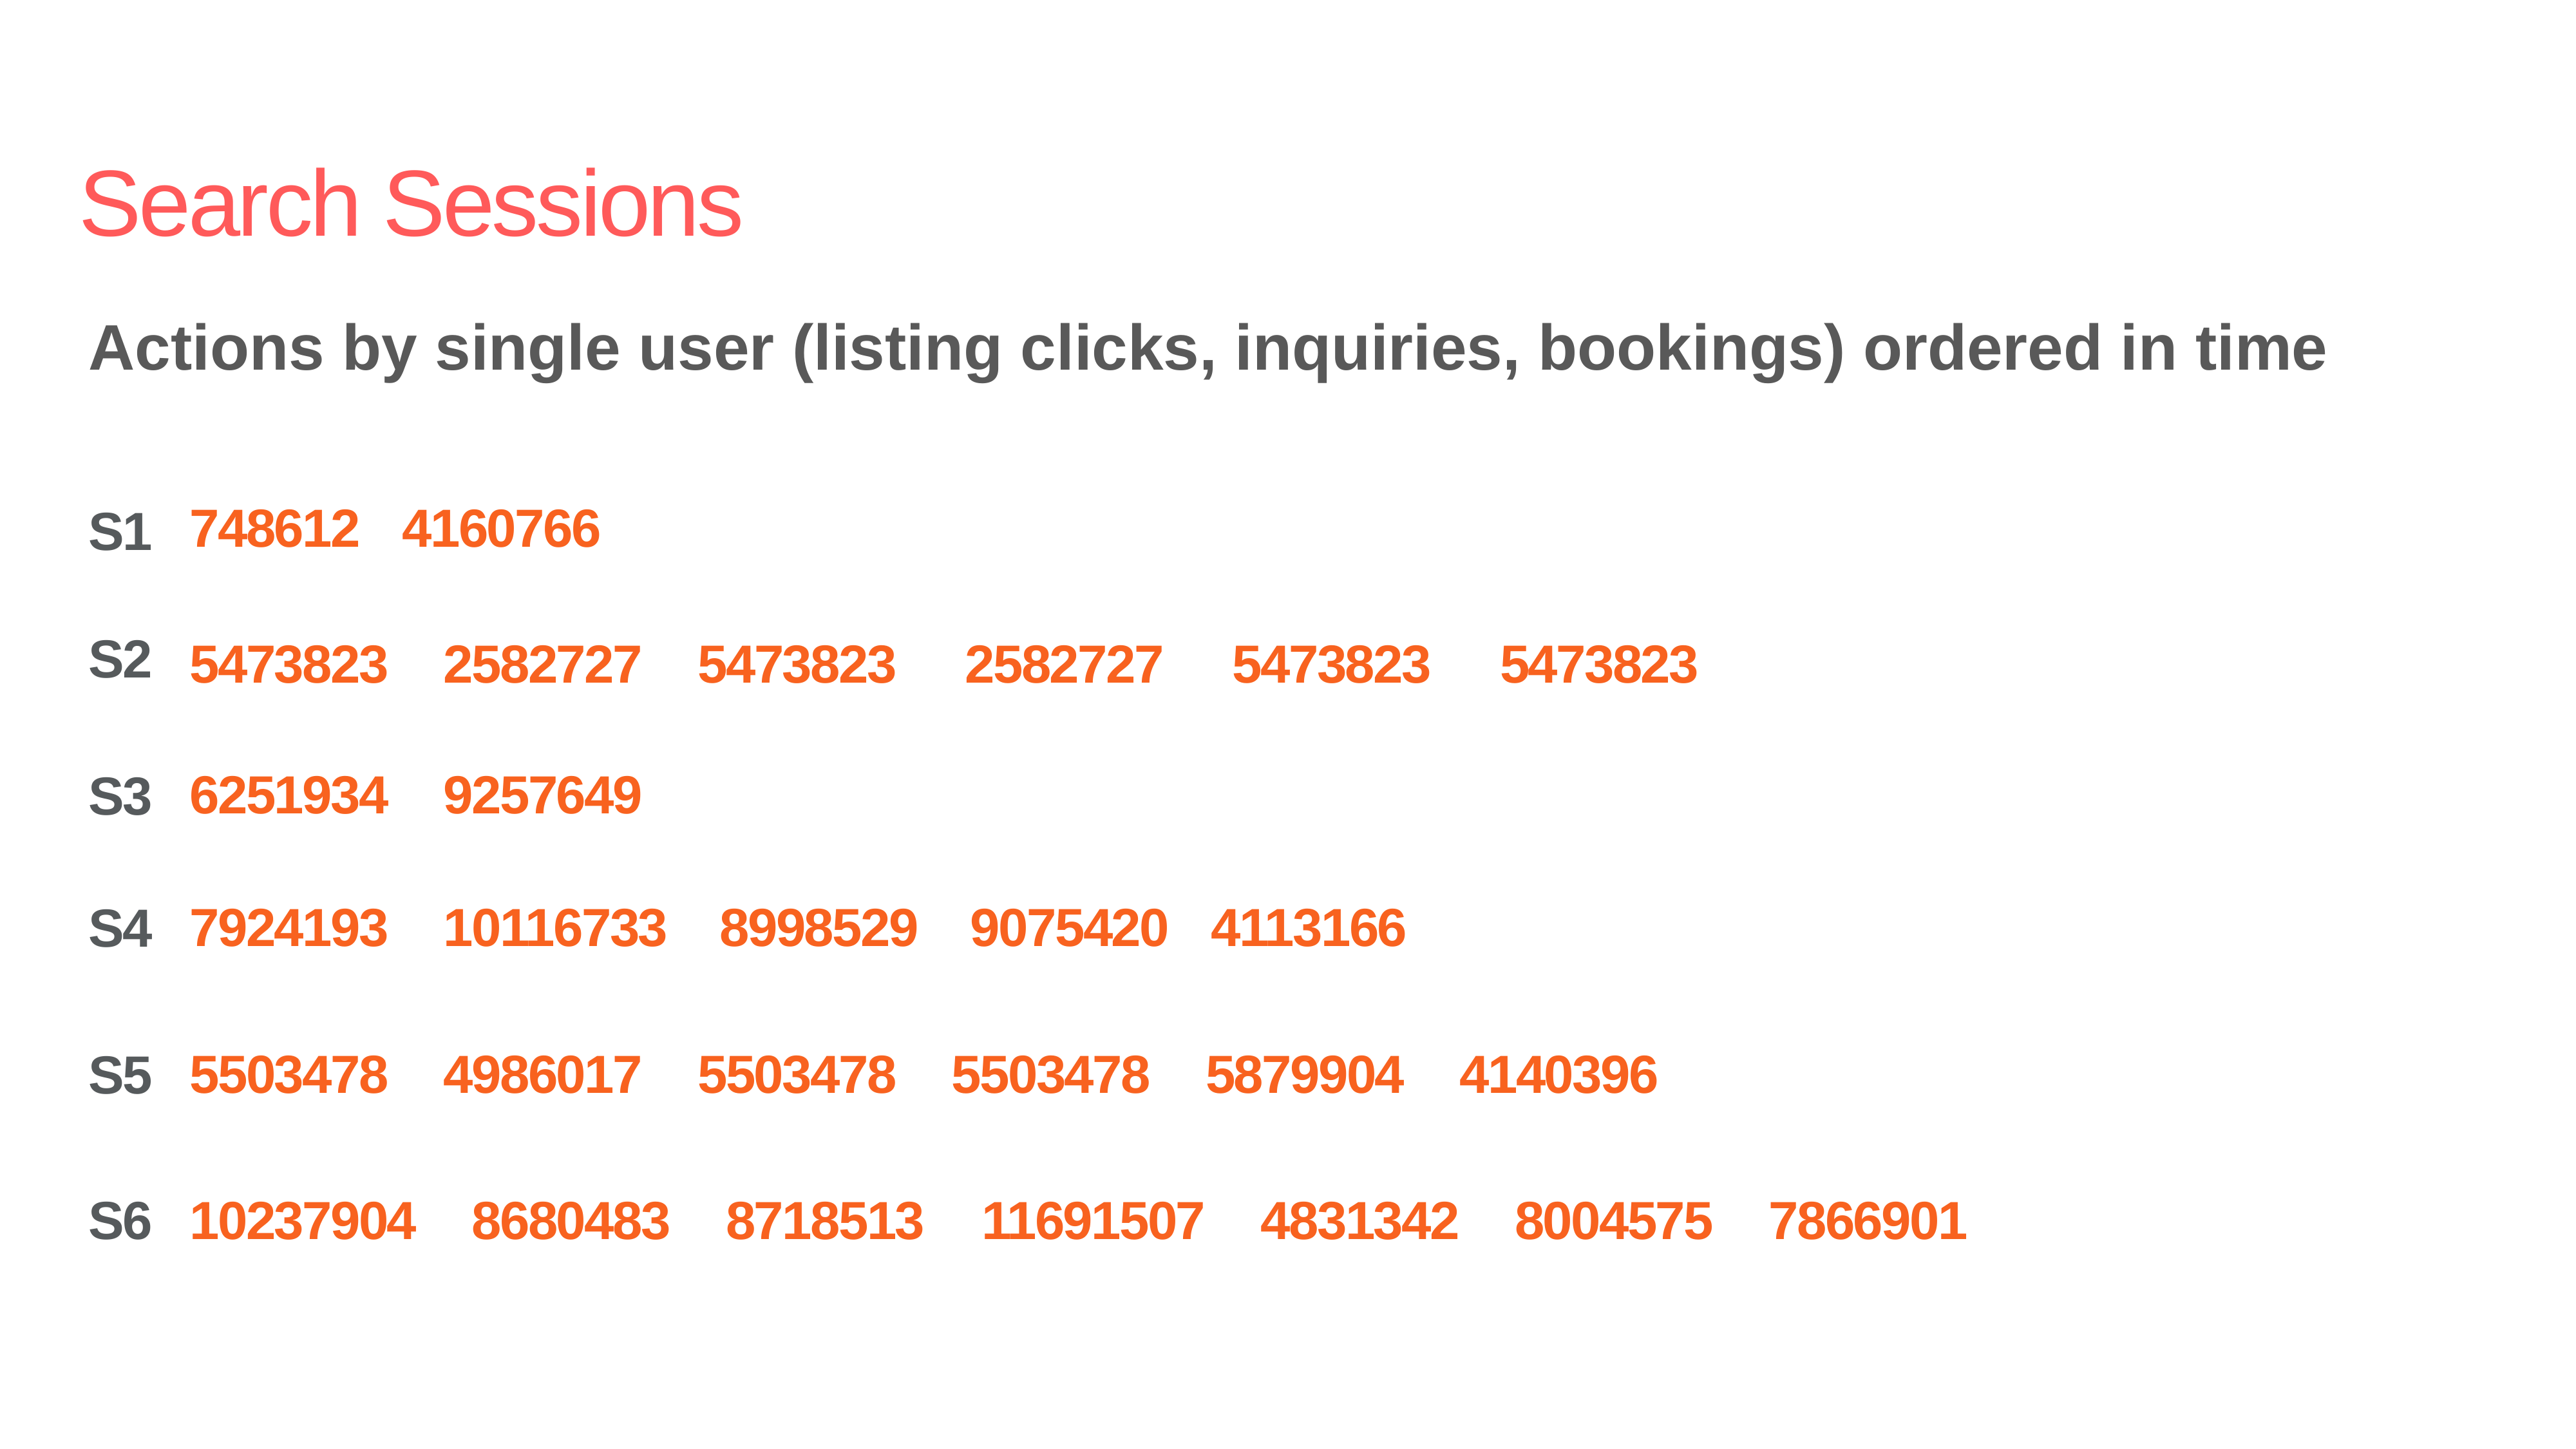

Search Sessions
Actions by single user (listing clicks, inquiries, bookings) ordered in time
748612   4160766
S1
S2
5473823    2582727    5473823     2582727     5473823     5473823
6251934    9257649
S3
7924193    10116733    8998529    9075420   4113166
S4
5503478    4986017    5503478    5503478    5879904    4140396
S5
S6
10237904    8680483    8718513    11691507    4831342    8004575    7866901